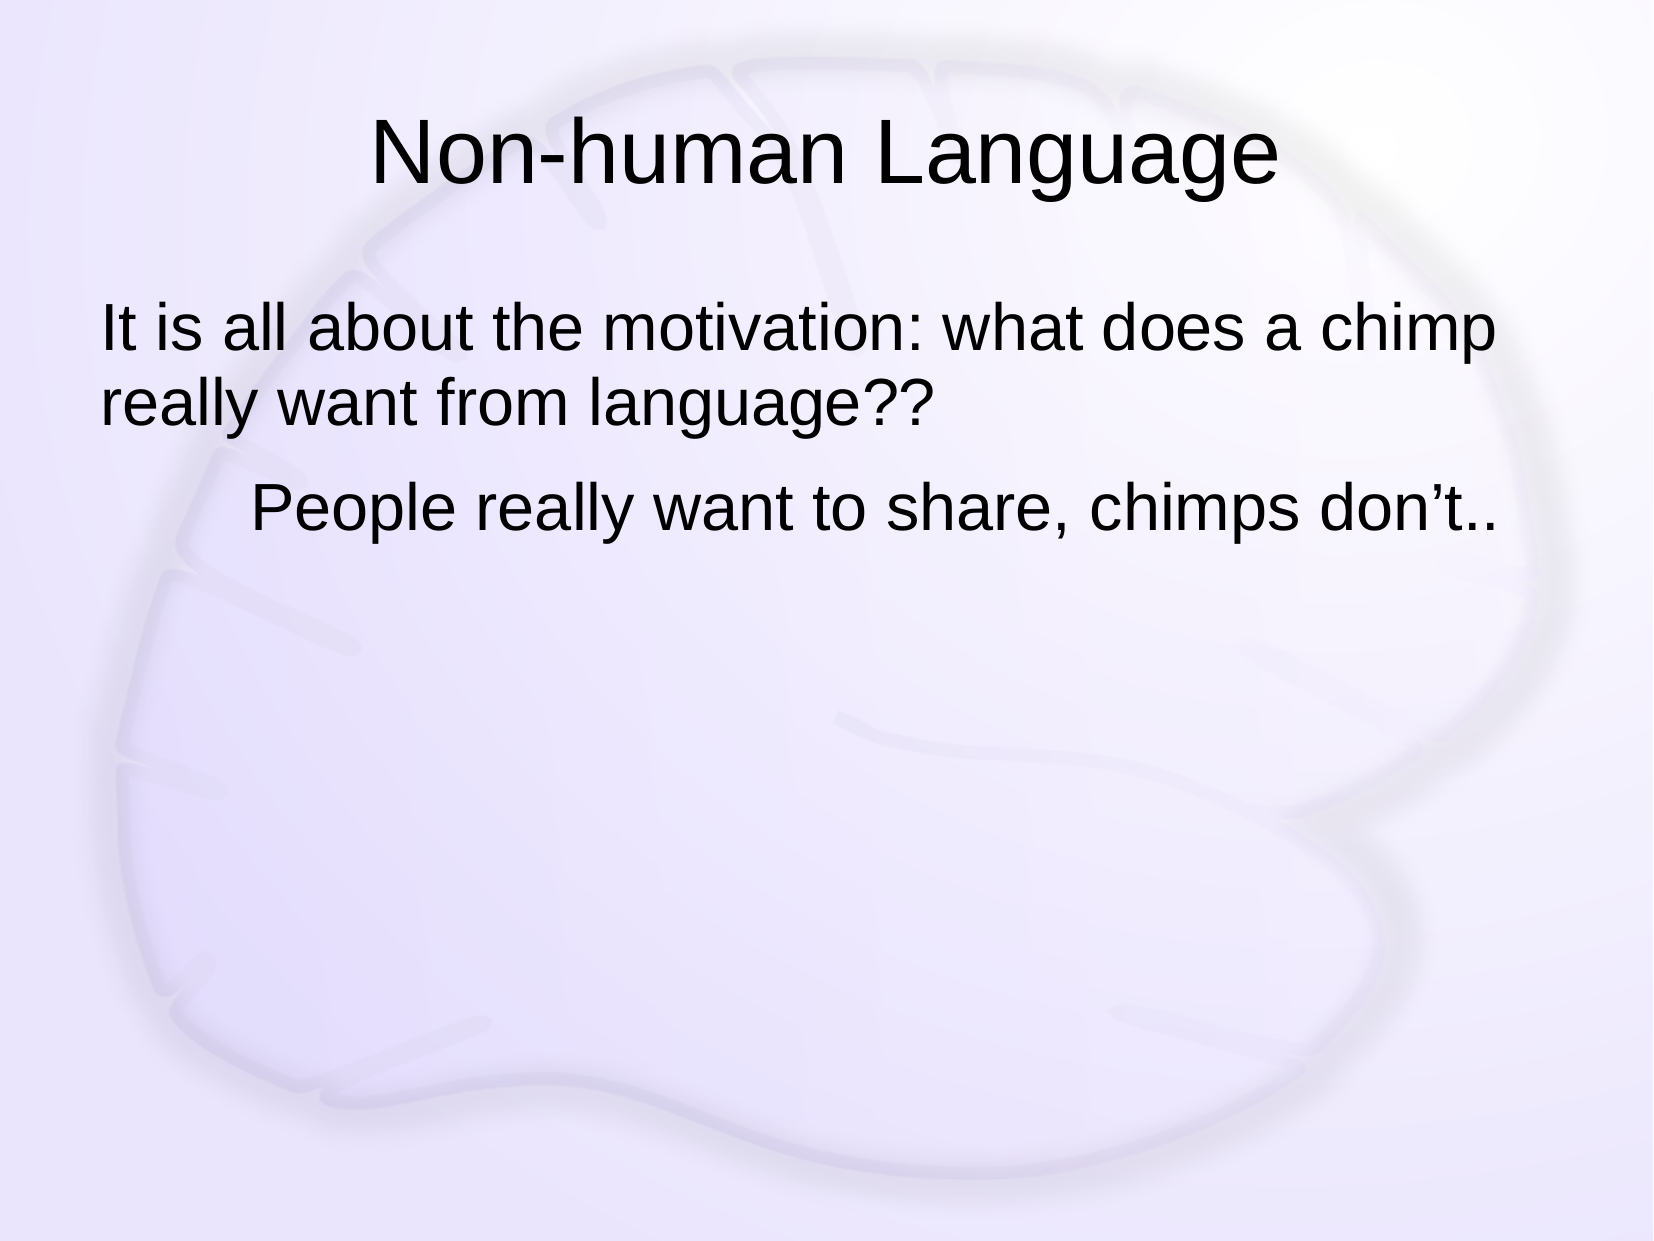

# Non-human Language
It is all about the motivation: what does a chimp really want from language??
	People really want to share, chimps don’t..